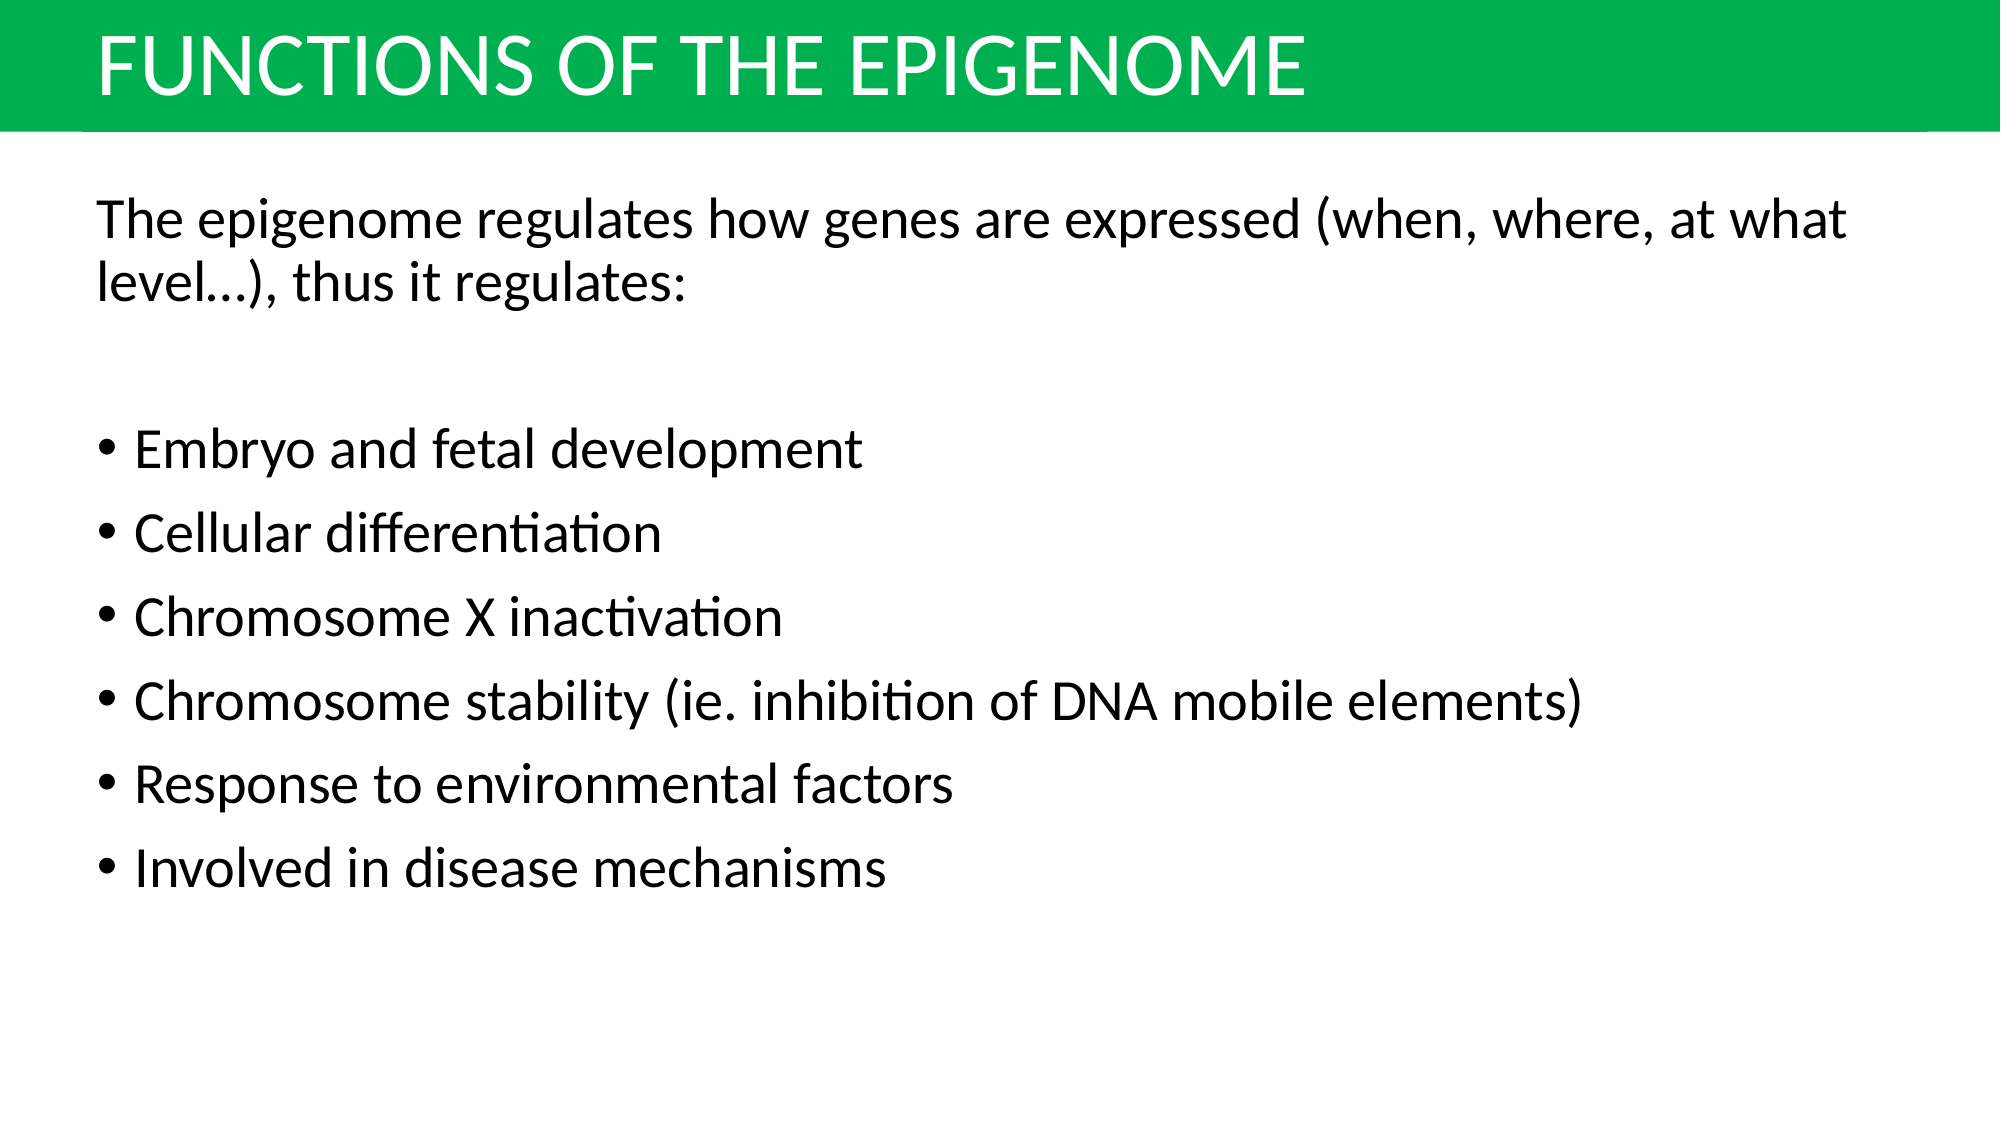

# FUNCTIONS OF THE EPIGENOME
The epigenome regulates how genes are expressed (when, where, at what level…), thus it regulates:

Embryo and fetal development
Cellular differentiation
Chromosome X inactivation
Chromosome stability (ie. inhibition of DNA mobile elements)
Response to environmental factors
Involved in disease mechanisms